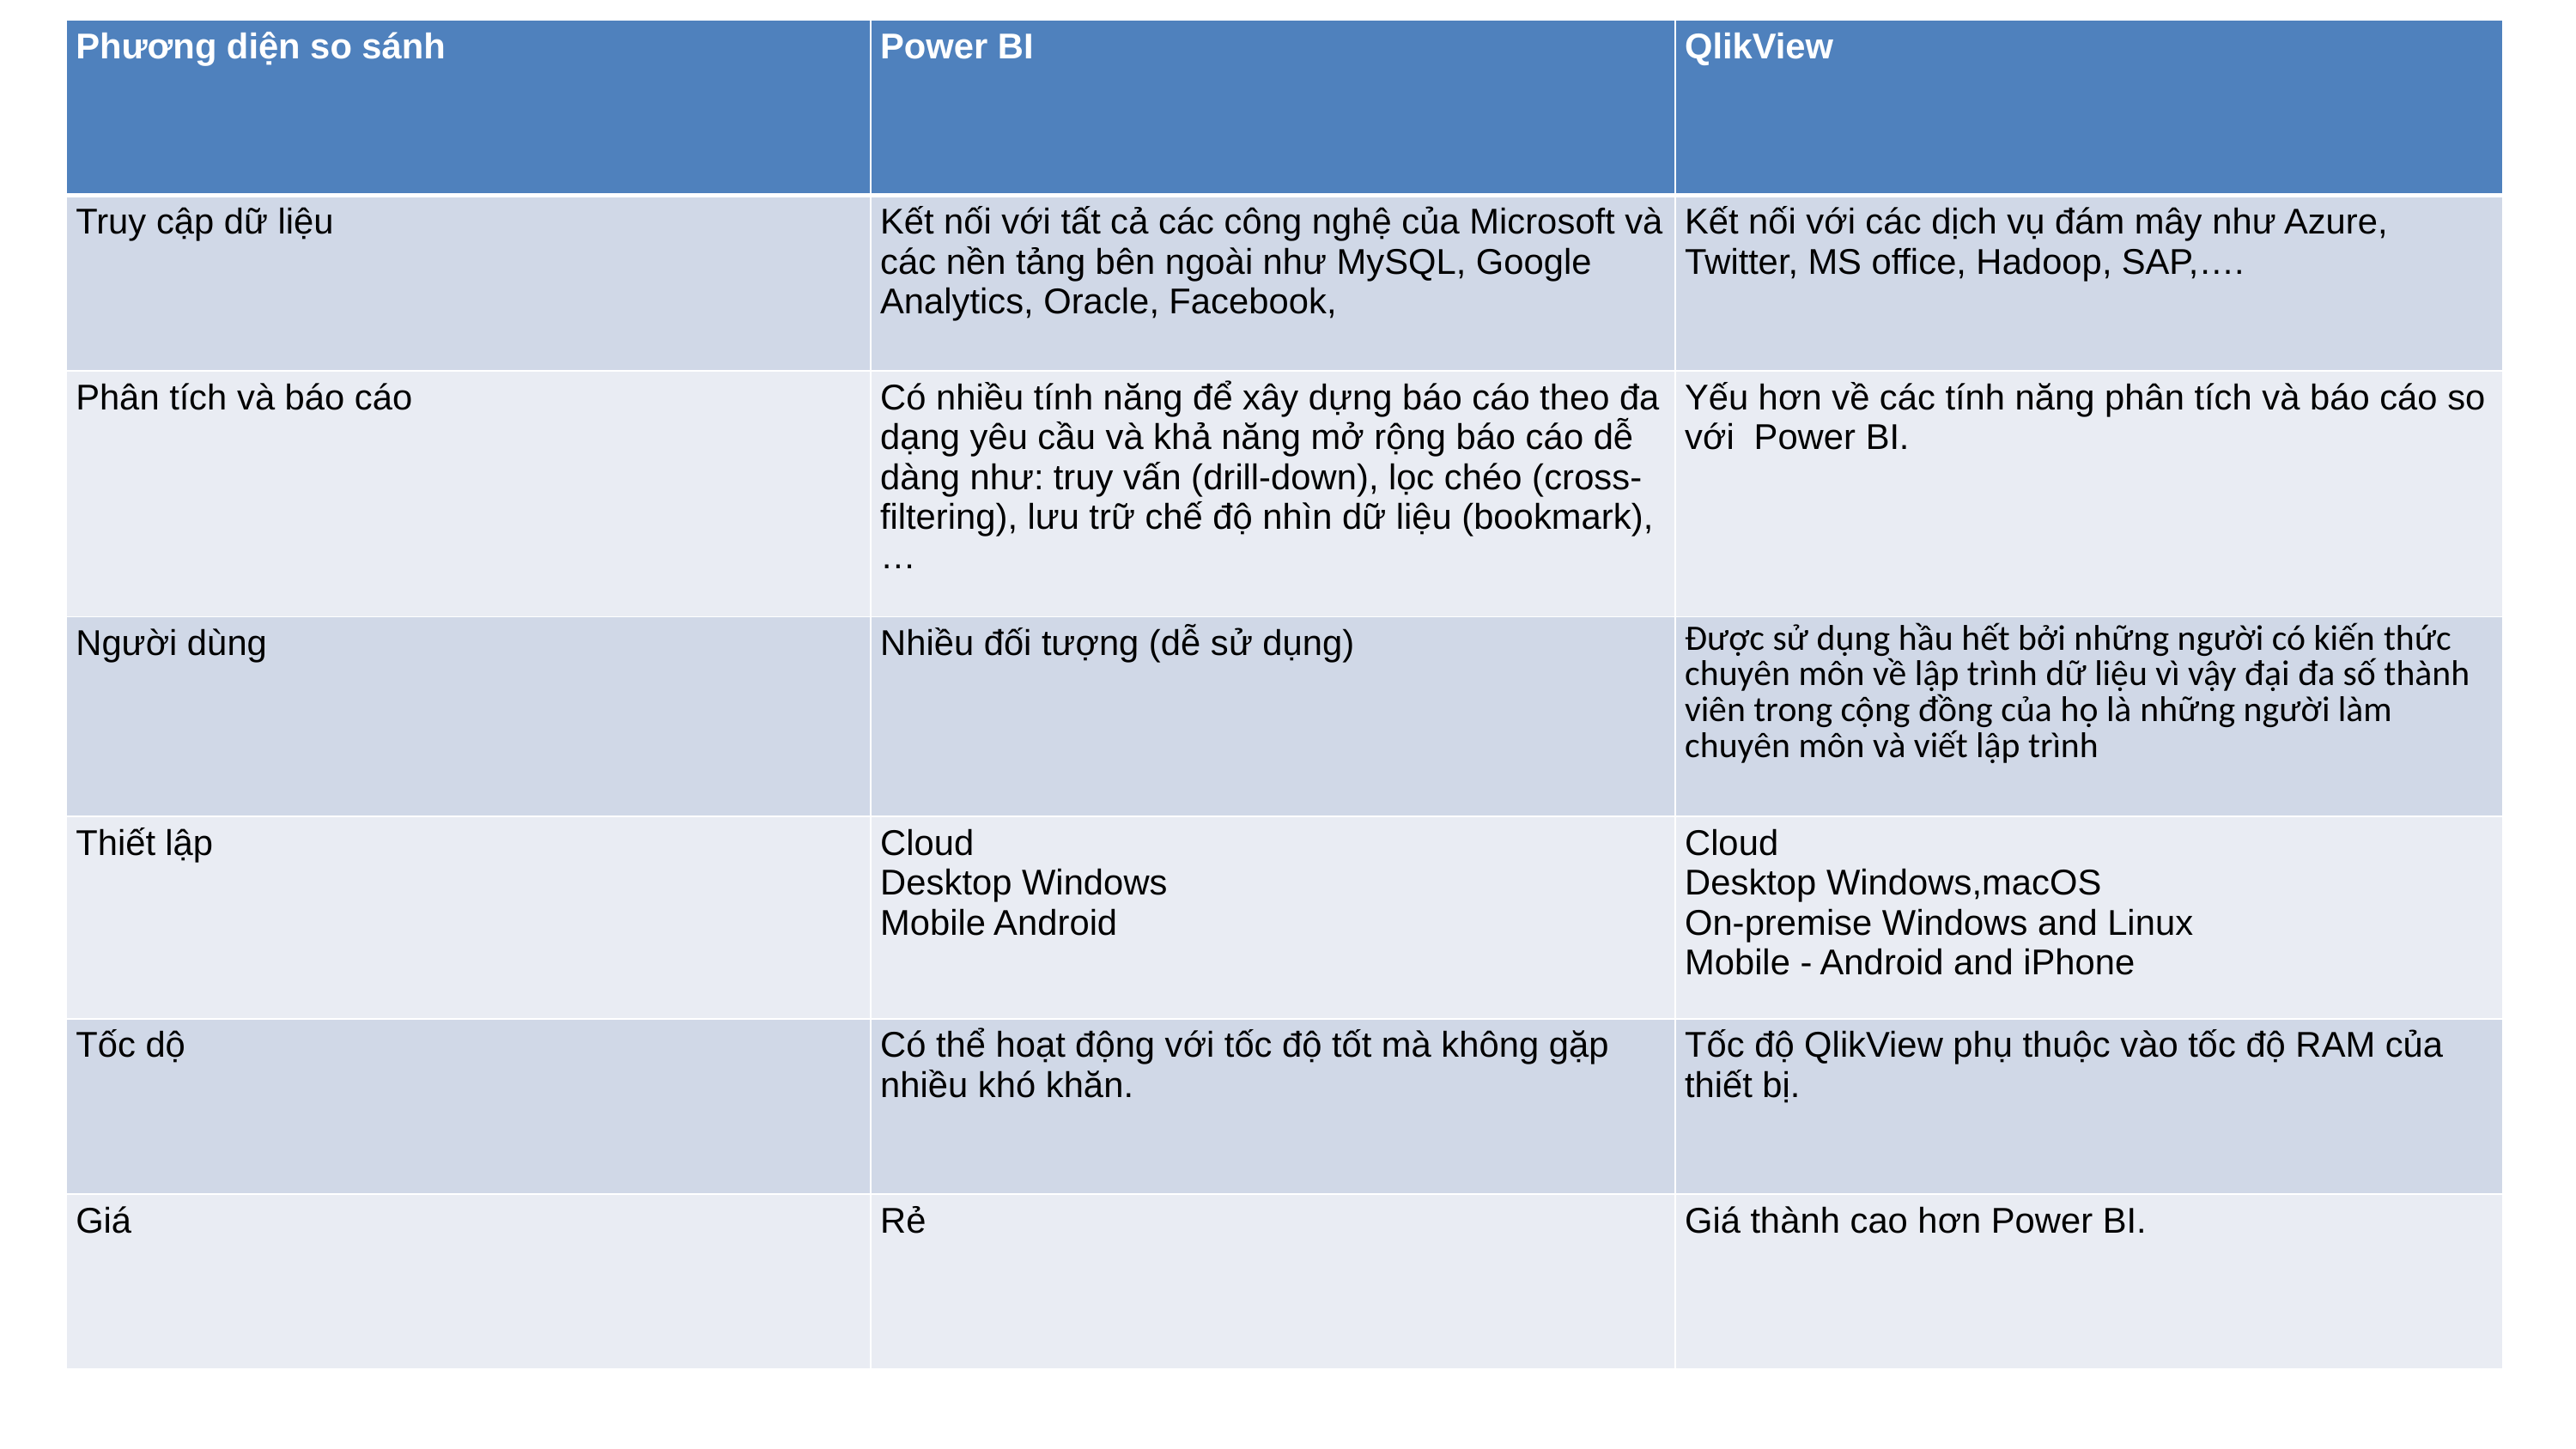

| Phương diện so sánh | Power BI | QlikView |
| --- | --- | --- |
| Truy cập dữ liệu | Kết nối với tất cả các công nghệ của Microsoft và các nền tảng bên ngoài như MySQL, Google Analytics, Oracle, Facebook, | Kết nối với các dịch vụ đám mây như Azure, Twitter, MS office, Hadoop, SAP,…. |
| Phân tích và báo cáo | Có nhiều tính năng để xây dựng báo cáo theo đa dạng yêu cầu và khả năng mở rộng báo cáo dễ dàng như: truy vấn (drill-down), lọc chéo (cross-filtering), lưu trữ chế độ nhìn dữ liệu (bookmark), … | Yếu hơn về các tính năng phân tích và báo cáo so với  Power BI. |
| Người dùng | Nhiều đối tượng (dễ sử dụng) | Được sử dụng hầu hết bởi những người có kiến thức chuyên môn về lập trình dữ liệu vì vậy đại đa số thành viên trong cộng đồng của họ là những người làm chuyên môn và viết lập trình |
| Thiết lập | Cloud Desktop Windows Mobile Android | Cloud Desktop Windows,macOS On-premise Windows and Linux Mobile - Android and iPhone |
| Tốc dộ | Có thể hoạt động với tốc độ tốt mà không gặp nhiều khó khăn. | Tốc độ QlikView phụ thuộc vào tốc độ RAM của thiết bị. |
| Giá | Rẻ | Giá thành cao hơn Power BI. |